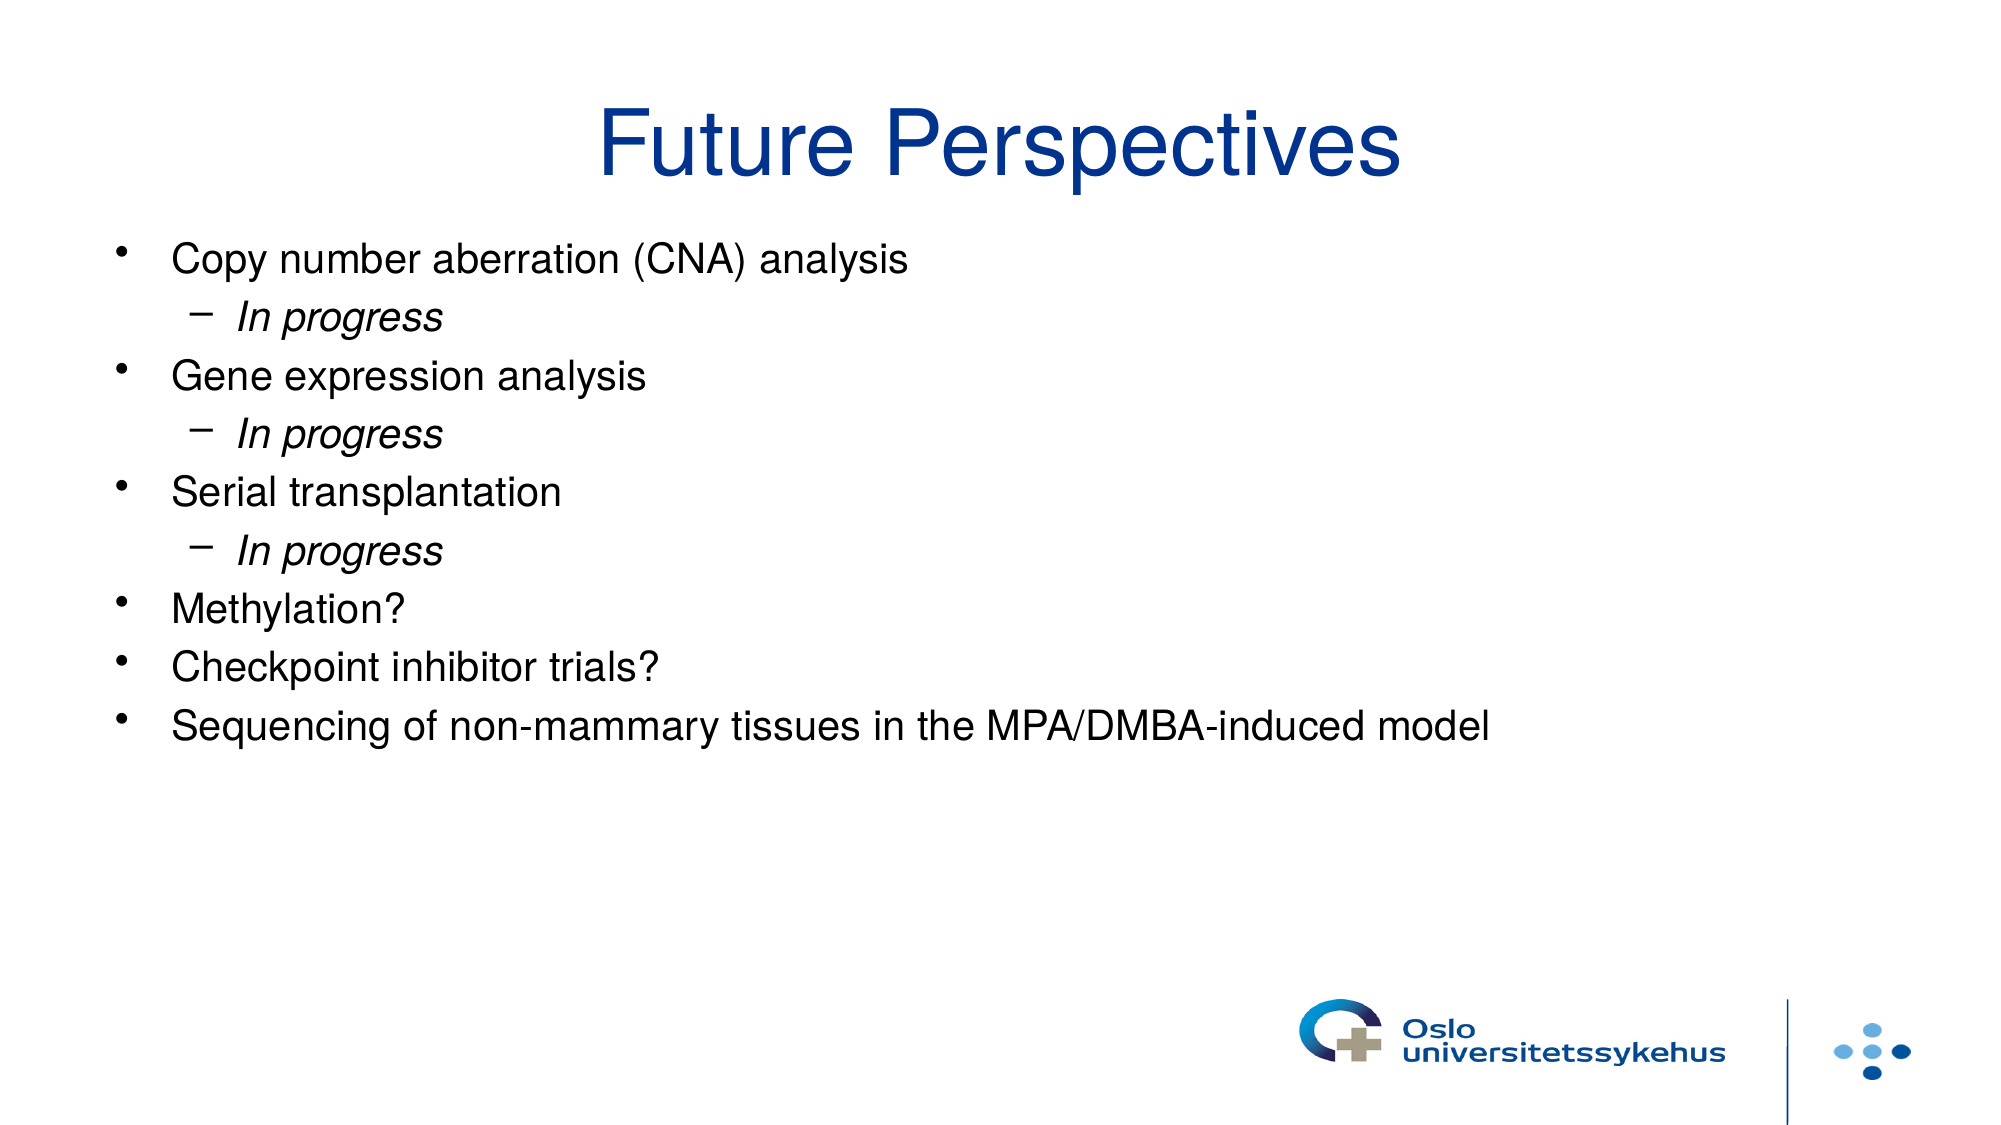

# Future Perspectives
Copy number aberration (CNA) analysis
In progress
Gene expression analysis
In progress
Serial transplantation
In progress
Methylation?
Checkpoint inhibitor trials?
Sequencing of non-mammary tissues in the MPA/DMBA-induced model